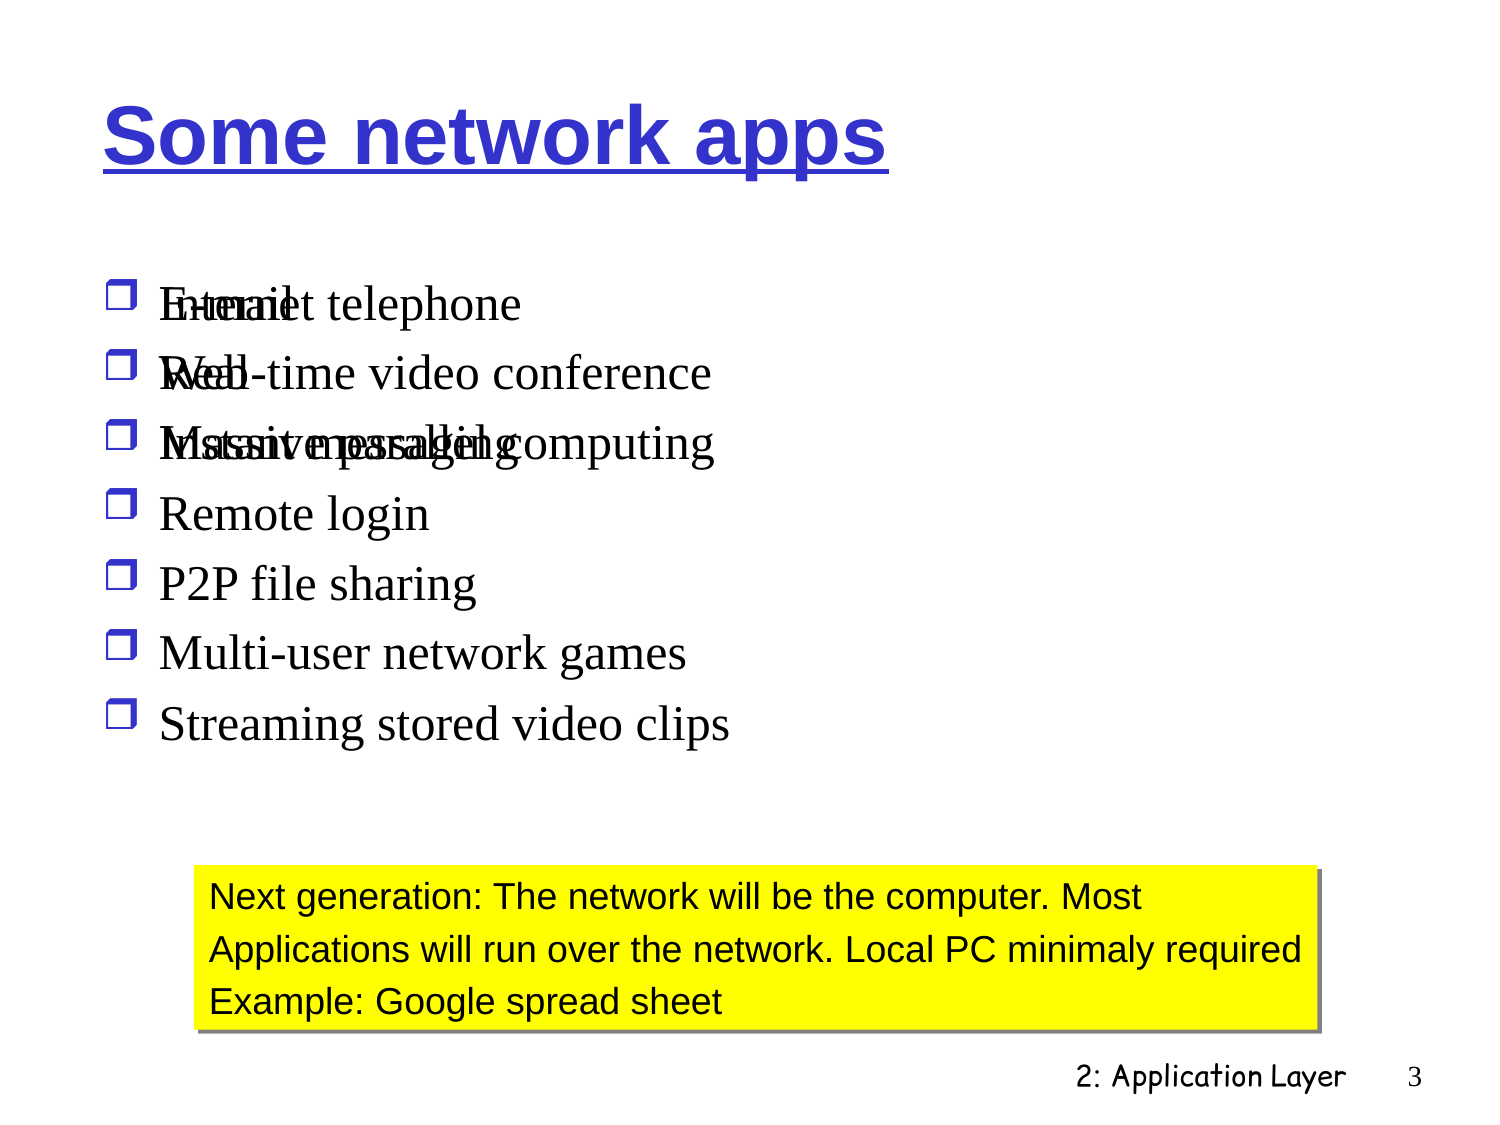

# Some network apps
E-mail
Web
Instant messaging
Remote login
P2P file sharing
Multi-user network games
Streaming stored video clips

Internet telephone
Real-time video conference
Massive parallel computing

Next generation: The network will be the computer. Most
Applications will run over the network. Local PC minimaly required
Example: Google spread sheet
2: Application Layer
3